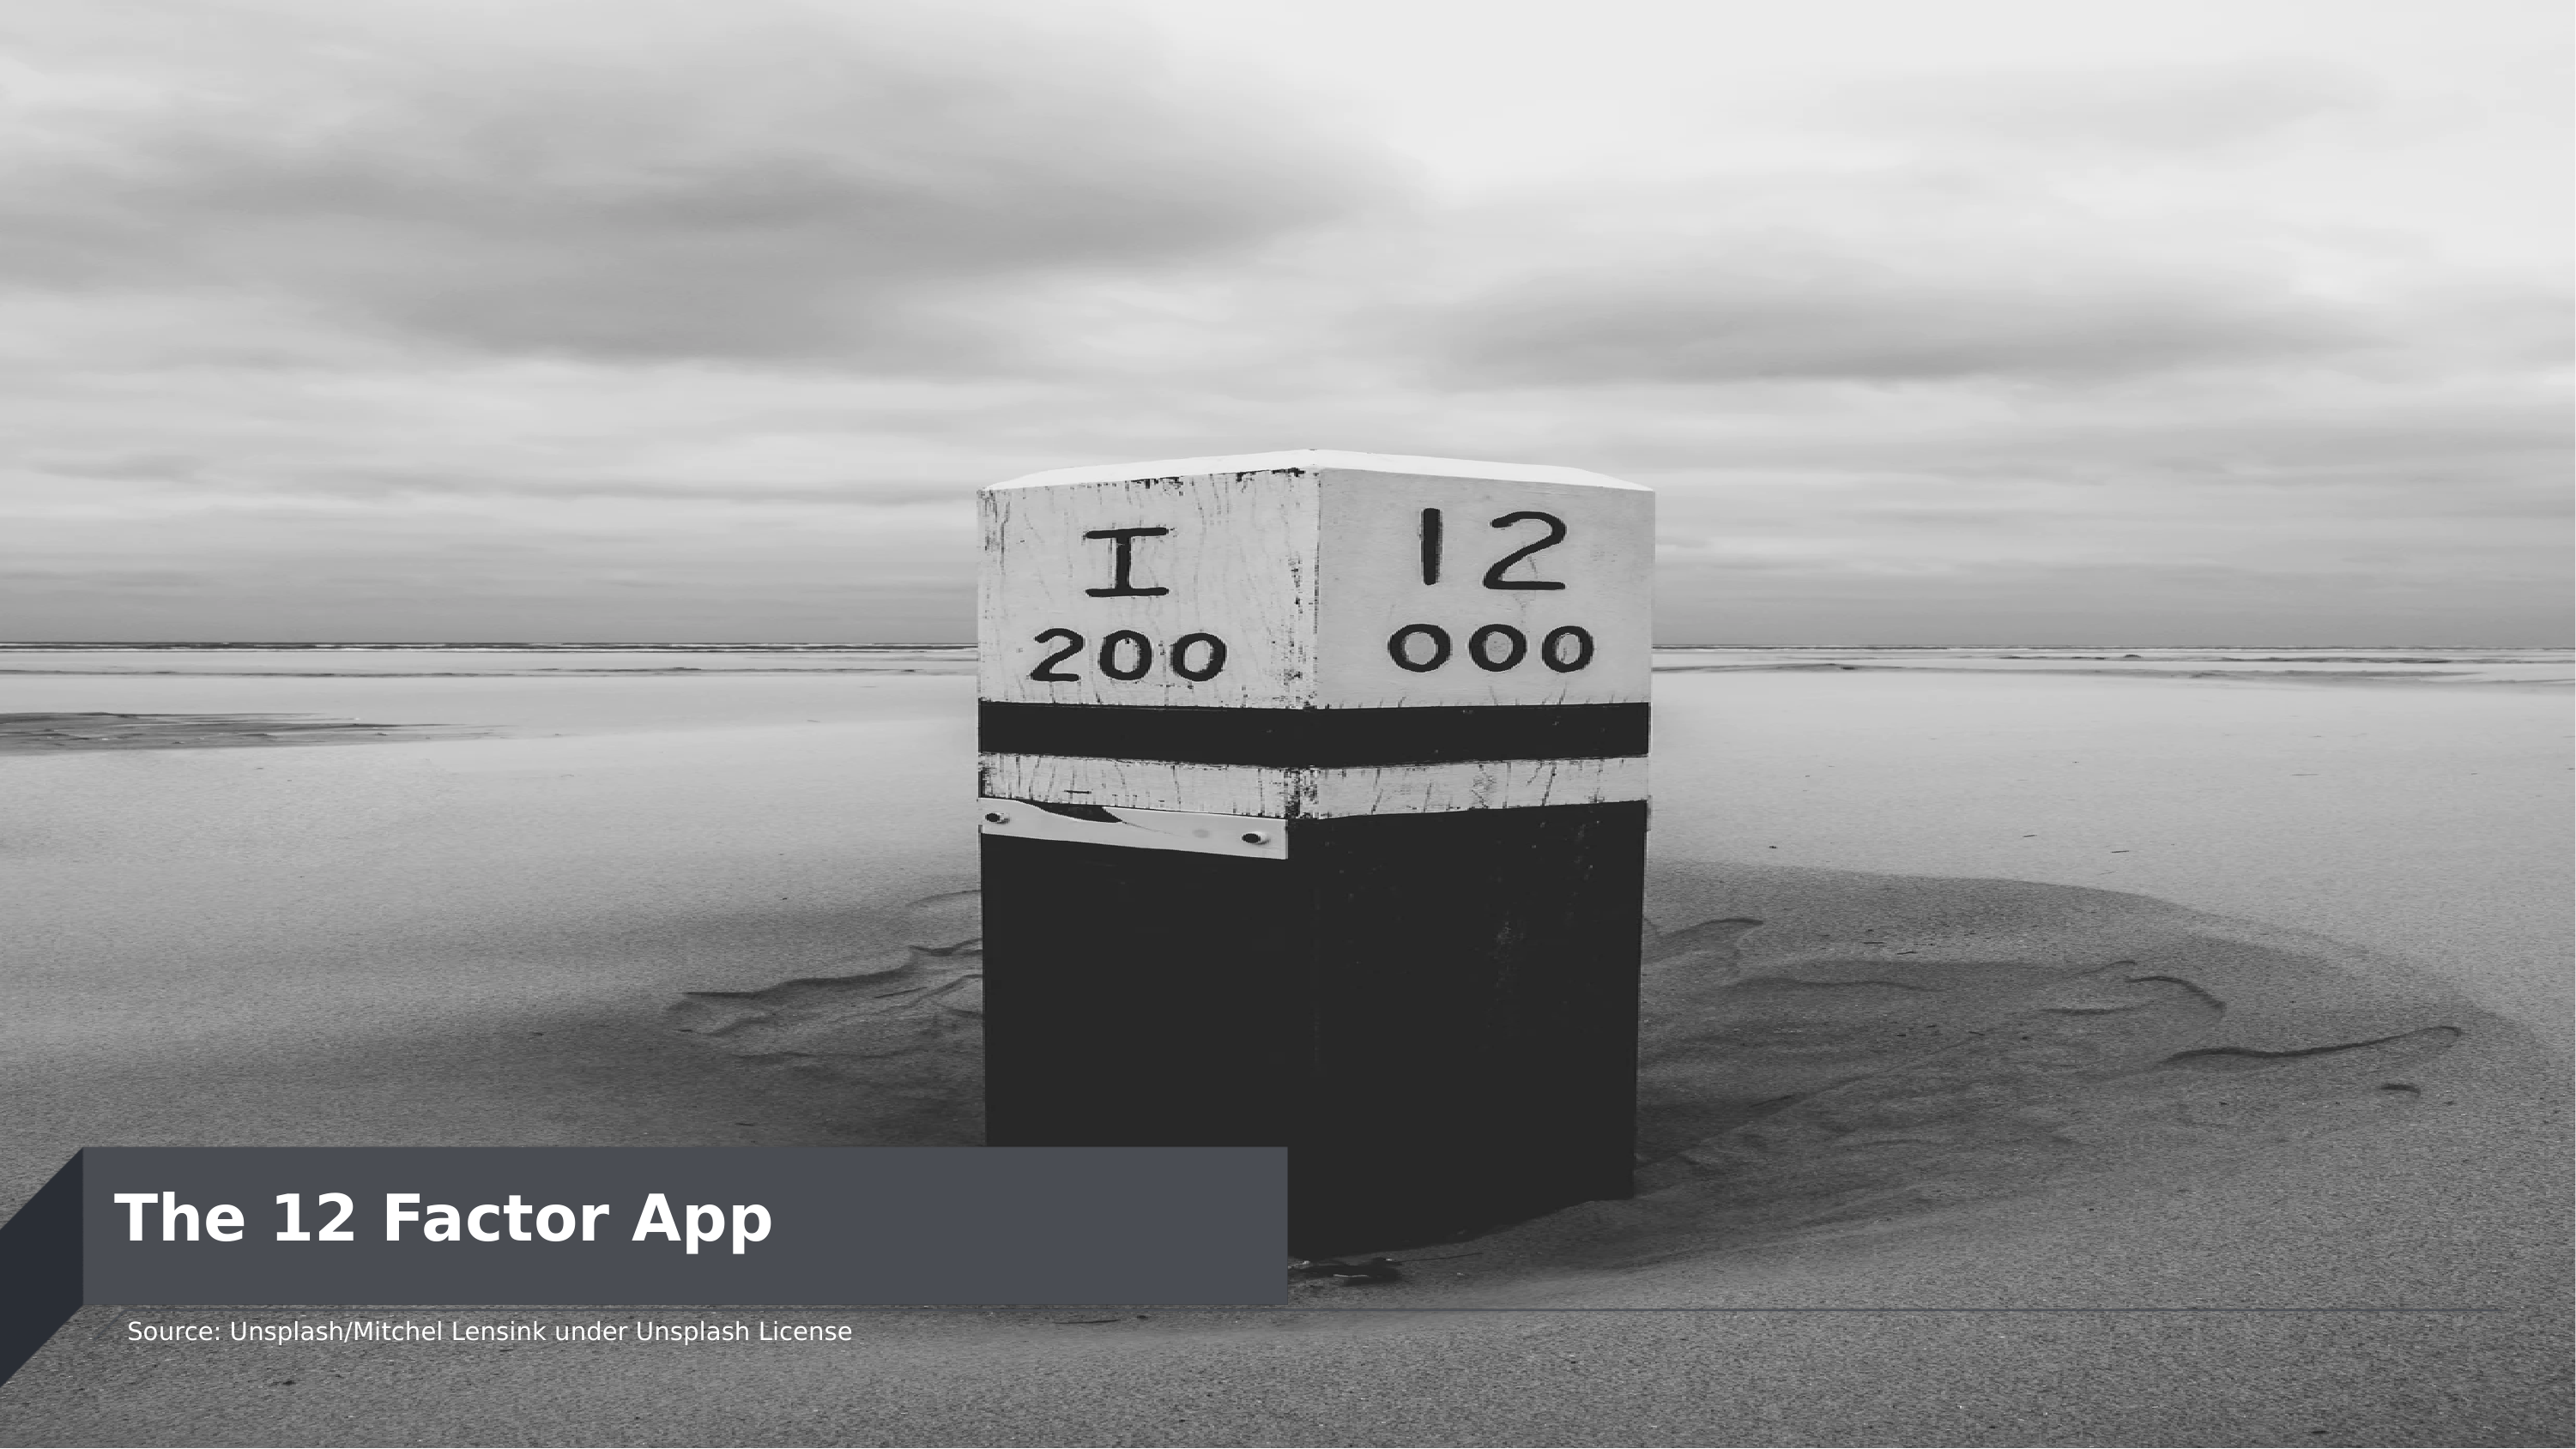

# The 12 Factor App
Source: Unsplash/Mitchel Lensink under Unsplash License